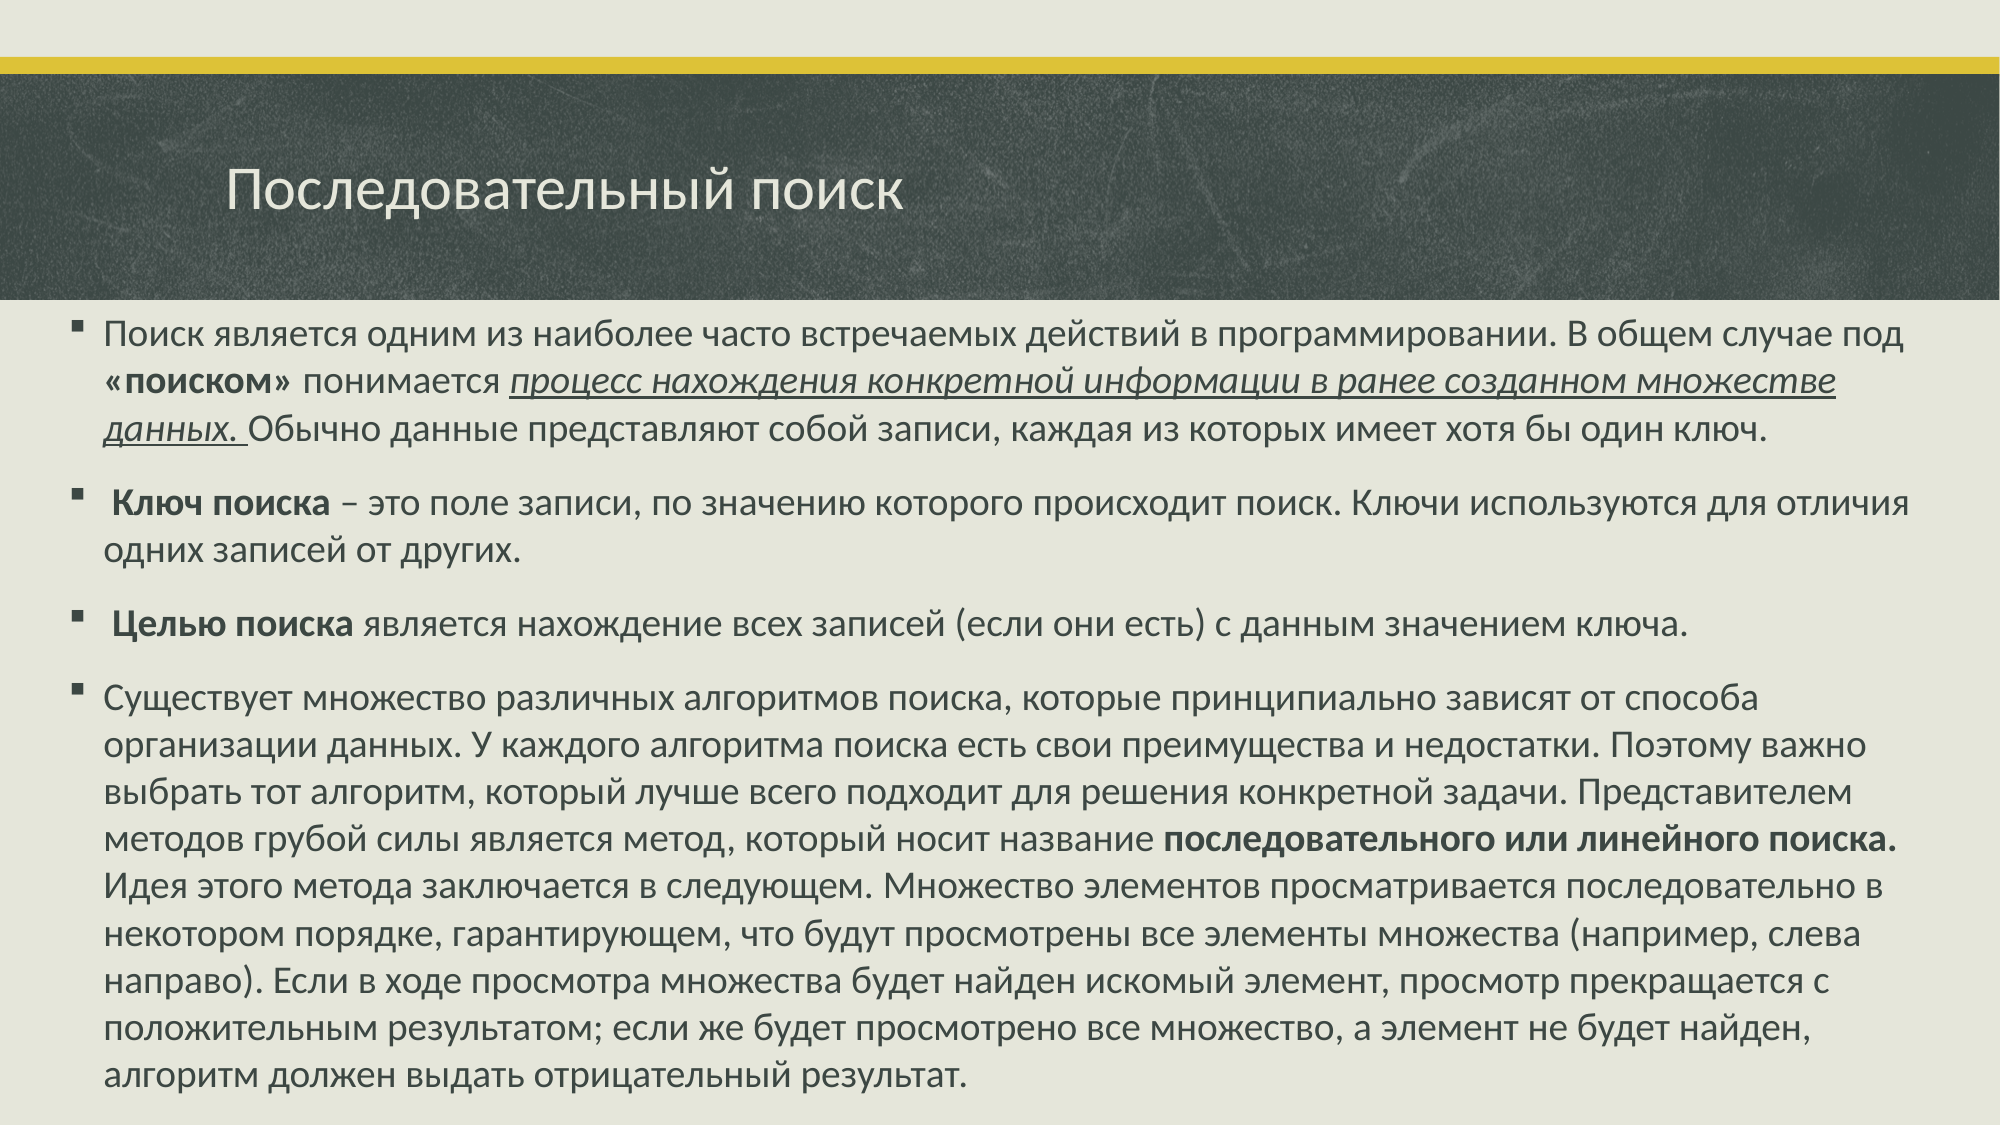

# Последовательный поиск
Поиск является одним из наиболее часто встречаемых действий в программировании. В общем случае под «поиском» понимается процесс нахождения конкретной информации в ранее созданном множестве данных. Обычно данные представляют собой записи, каждая из которых имеет хотя бы один ключ.
 Ключ поиска – это поле записи, по значению которого происходит поиск. Ключи используются для отличия одних записей от других.
 Целью поиска является нахождение всех записей (если они есть) с данным значением ключа.
Существует множество различных алгоритмов поиска, которые принципиально зависят от способа организации данных. У каждого алгоритма поиска есть свои преимущества и недостатки. Поэтому важно выбрать тот алгоритм, который лучше всего подходит для решения конкретной задачи. Представителем методов грубой силы является метод, который носит название последовательного или линейного поиска. Идея этого метода заключается в следующем. Множество элементов просматривается последовательно в некотором порядке, гарантирующем, что будут просмотрены все элементы множества (например, слева направо). Если в ходе просмотра множества будет найден искомый элемент, просмотр прекращается с положительным результатом; если же будет просмотрено все множество, а элемент не будет найден, алгоритм должен выдать отрицательный результат.